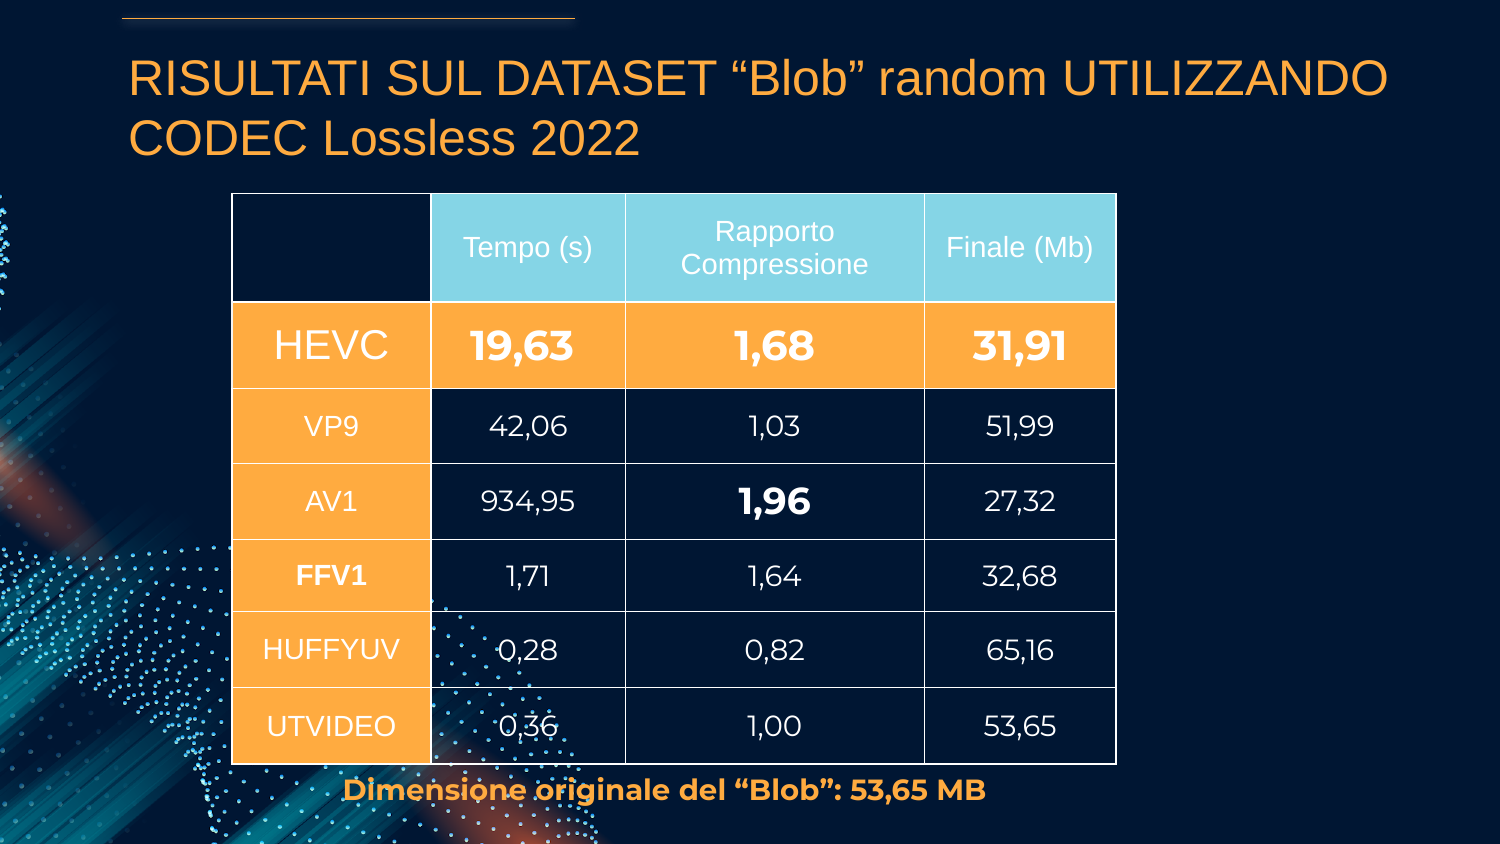

# RISULTATI SUL DATASET “Blob” random UTILIZZANDO CODEC Lossless 2022
|  | Tempo (s) | Rapporto Compressione | Finale (Mb) |
| --- | --- | --- | --- |
| HEVC | 19,63 | 1,68 | 31,91 |
| VP9 | 42,06 | 1,03 | 51,99 |
| AV1 | 934,95 | 1,96 | 27,32 |
| FFV1 | 1,71 | 1,64 | 32,68 |
| HUFFYUV | 0,28 | 0,82 | 65,16 |
| UTVIDEO | 0,36 | 1,00 | 53,65 |
Dimensione originale del “Blob”: 53,65 MB